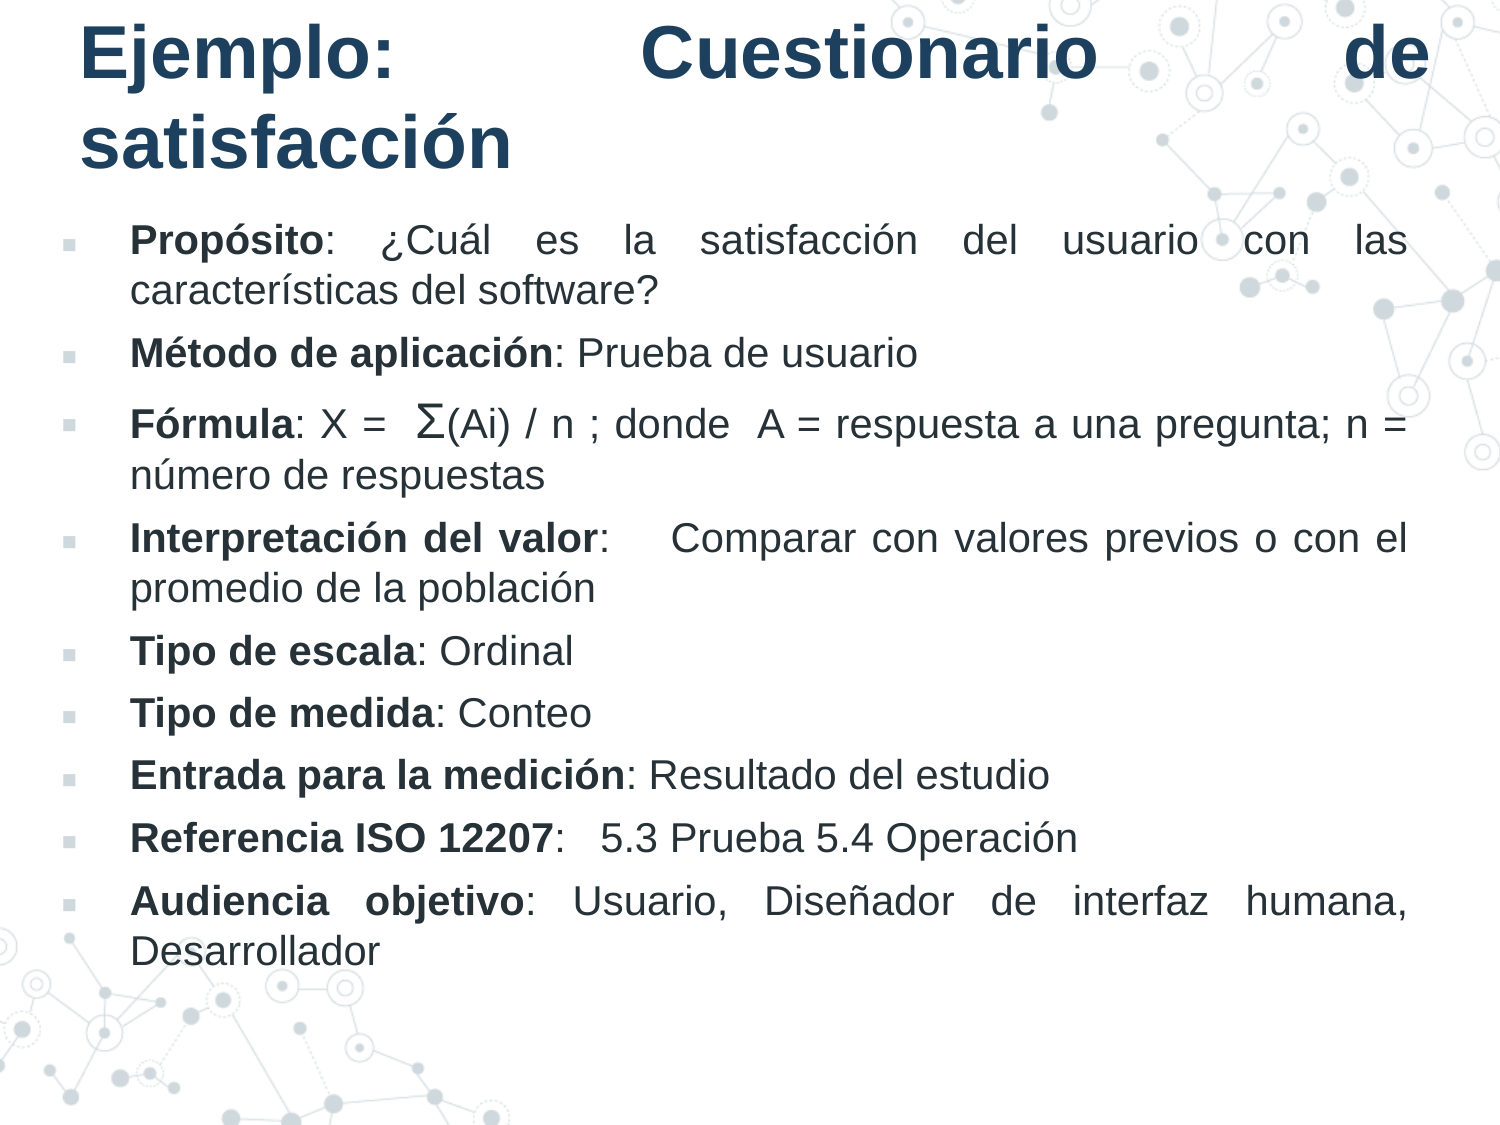

# Ejemplo: Cuestionario de satisfacción
Propósito: ¿Cuál es la satisfacción del usuario con las características del software?
Método de aplicación: Prueba de usuario
Fórmula: X =  Σ(Ai) / n ; donde  A = respuesta a una pregunta; n = número de respuestas
Interpretación del valor:    Comparar con valores previos o con el promedio de la población
Tipo de escala: Ordinal
Tipo de medida: Conteo
Entrada para la medición: Resultado del estudio
Referencia ISO 12207:   5.3 Prueba 5.4 Operación
Audiencia objetivo: Usuario, Diseñador de interfaz humana, Desarrollador